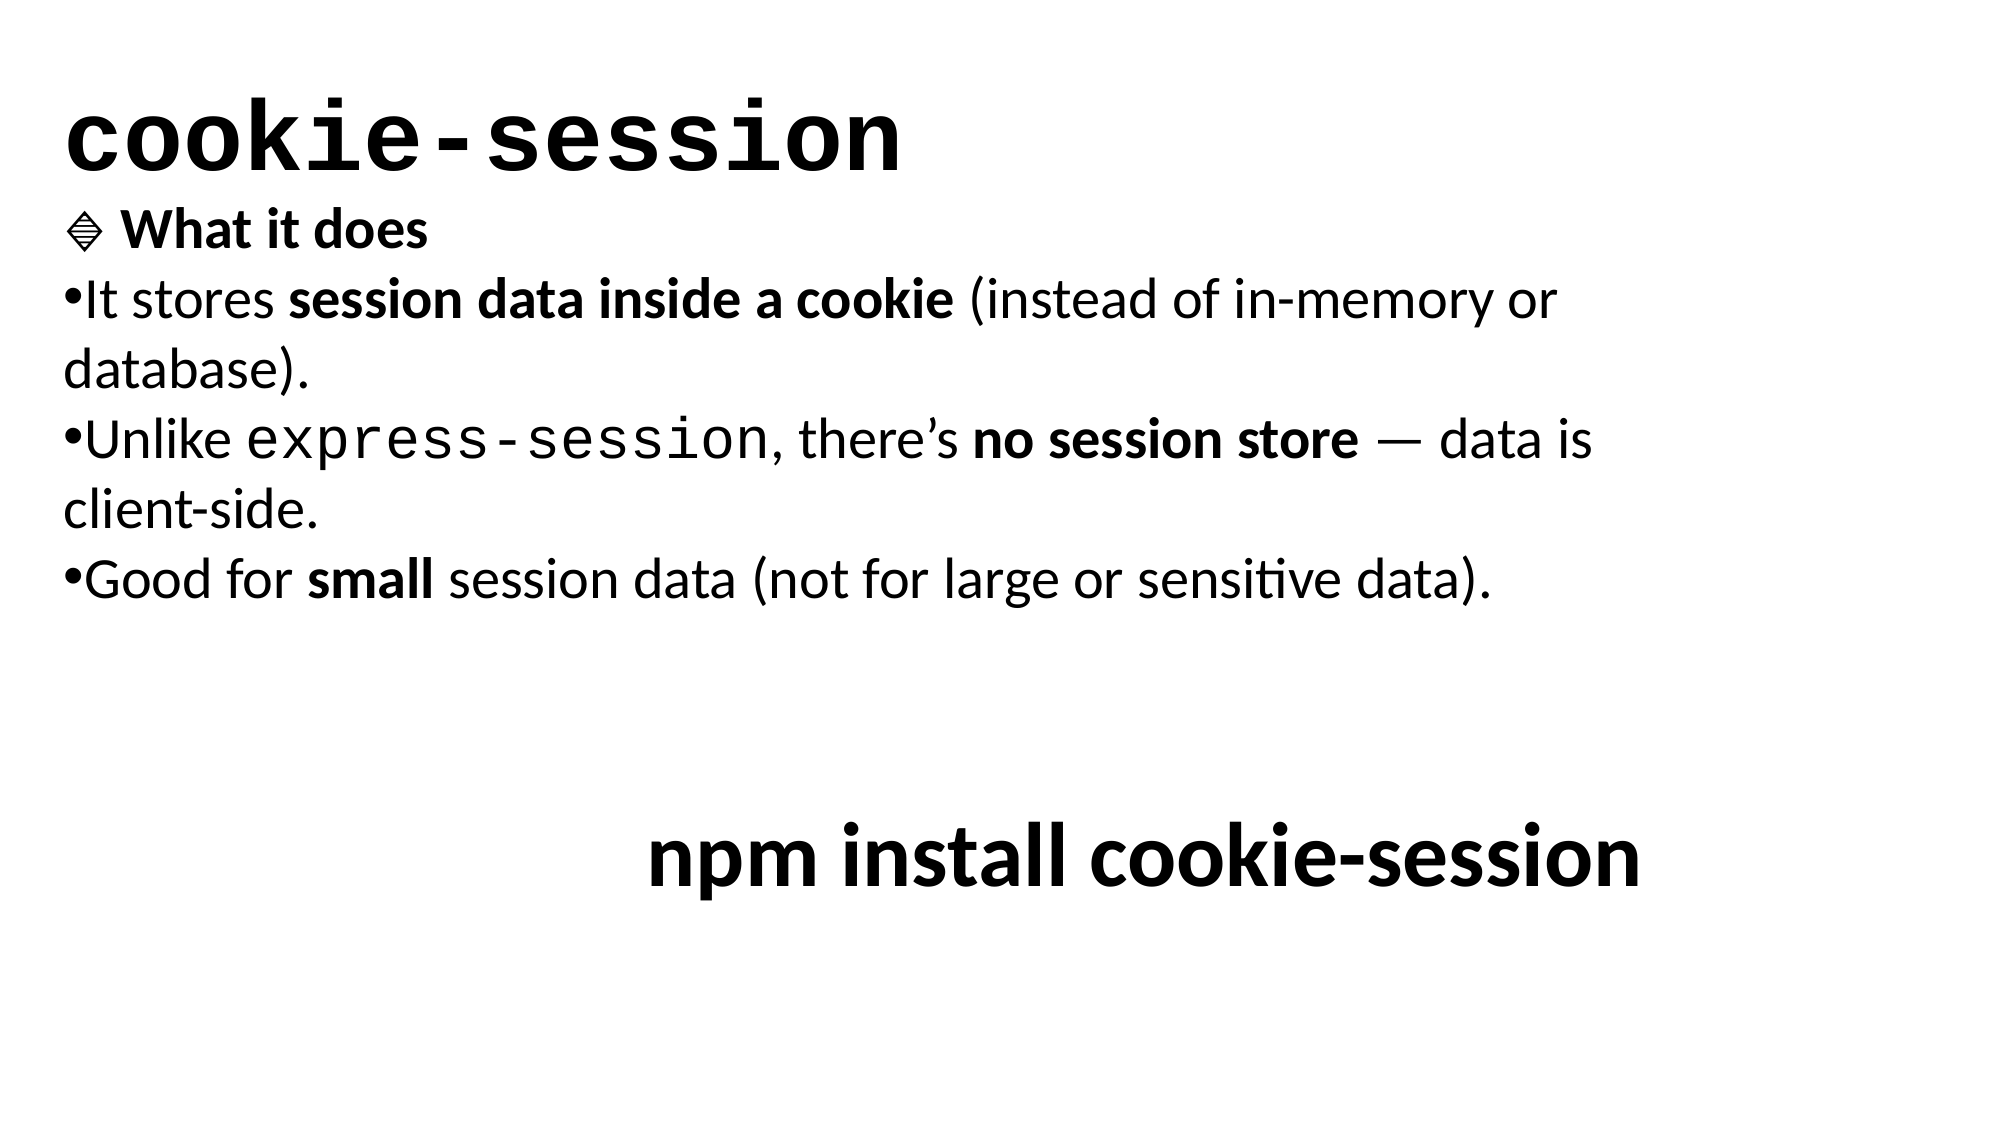

cookie-session
🔹 What it does
It stores session data inside a cookie (instead of in-memory or database).
Unlike express-session, there’s no session store — data is client-side.
Good for small session data (not for large or sensitive data).
npm install cookie-session